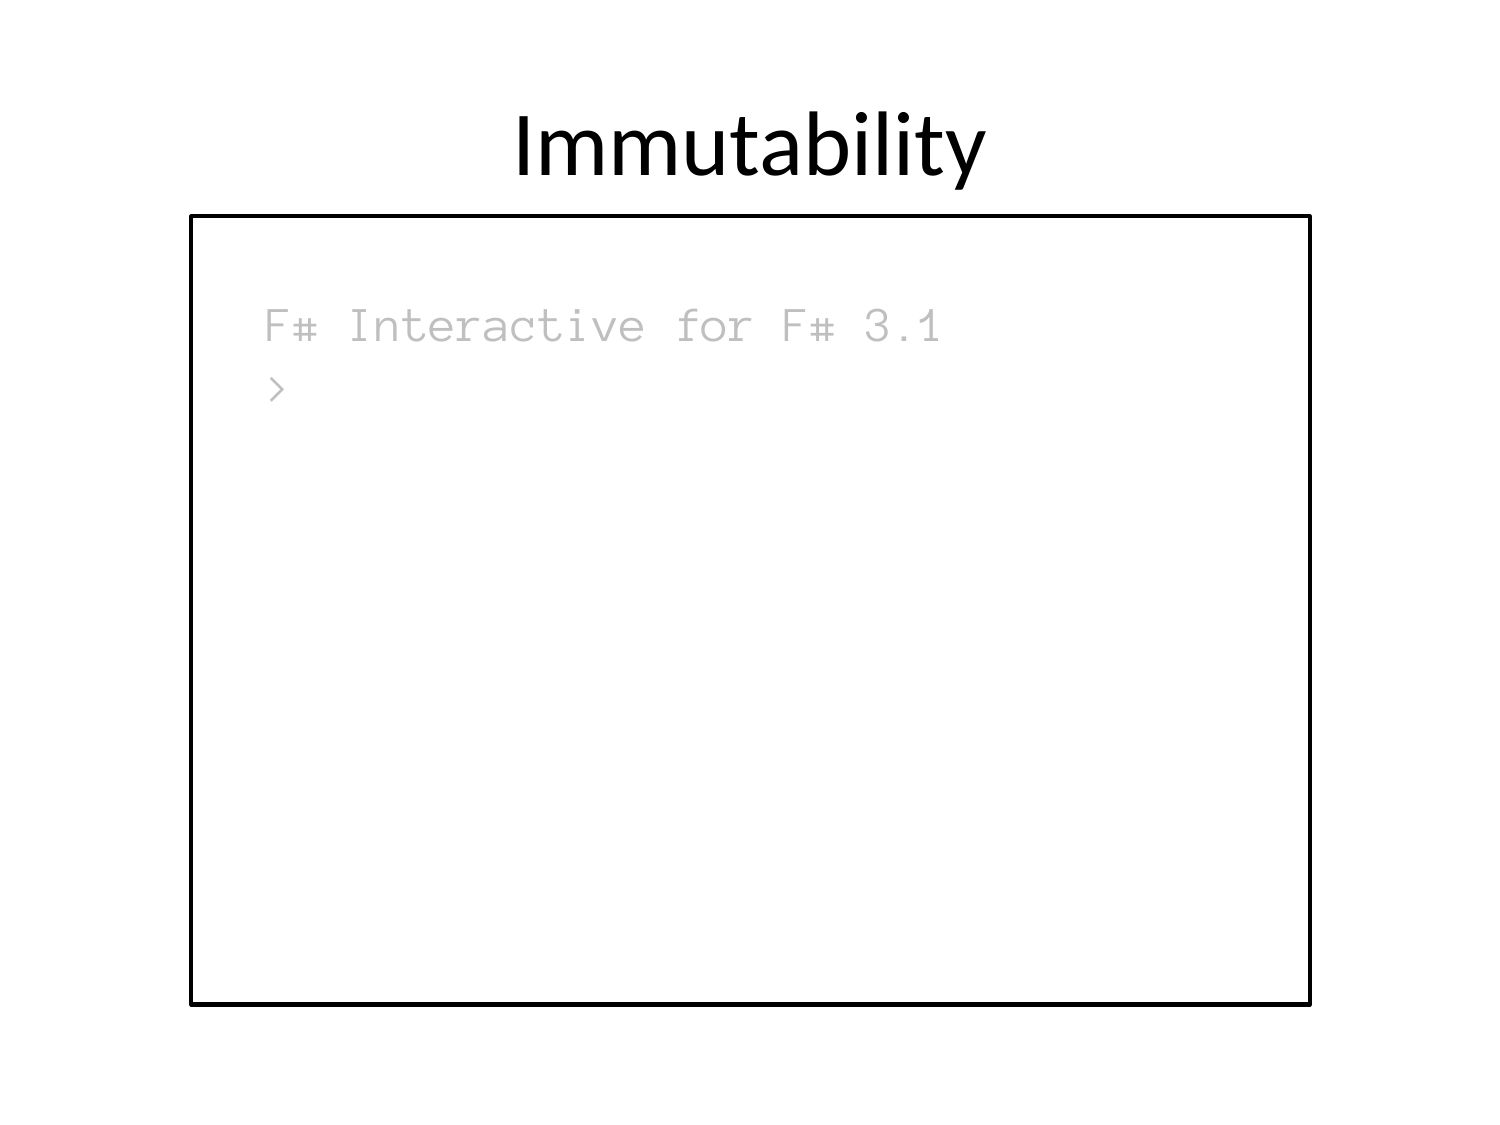

# Immutability
F# Interactive for F# 3.1
>